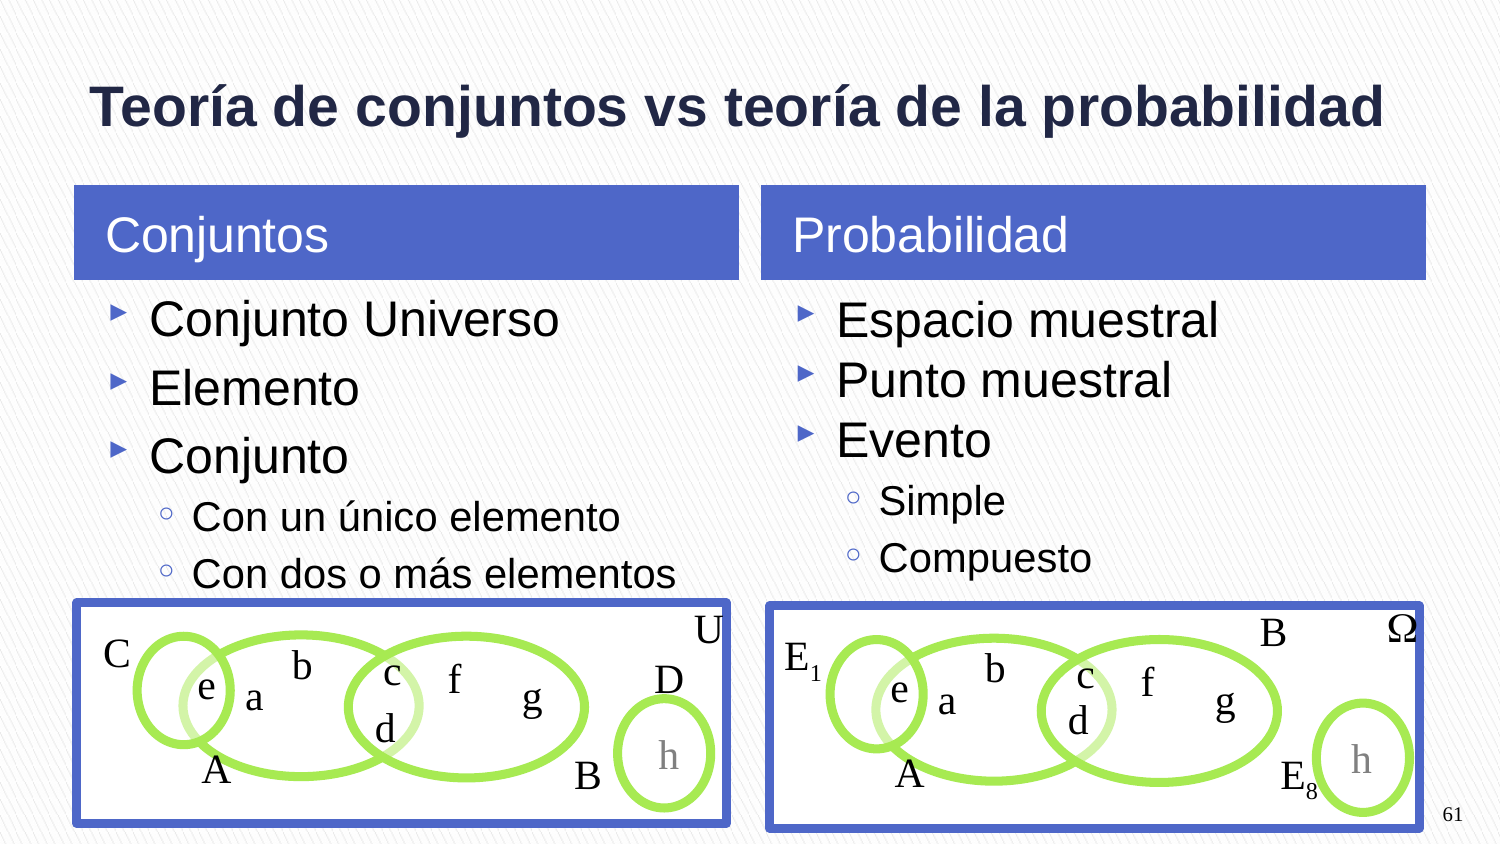

# Teoría de conjuntos vs teoría de la probabilidad
Conjuntos
Probabilidad
Conjunto Universo
Elemento
Conjunto
Con un único elemento
Con dos o más elementos
Espacio muestral
Punto muestral
Evento
Simple
Compuesto
Ω
B

E1
b

c

f
e
a
g
d
h
A

E8
U

C
b

c

f
e
a
g
d
h
A
B
D

Introducción a la Probabilidad
09/04/2021
61